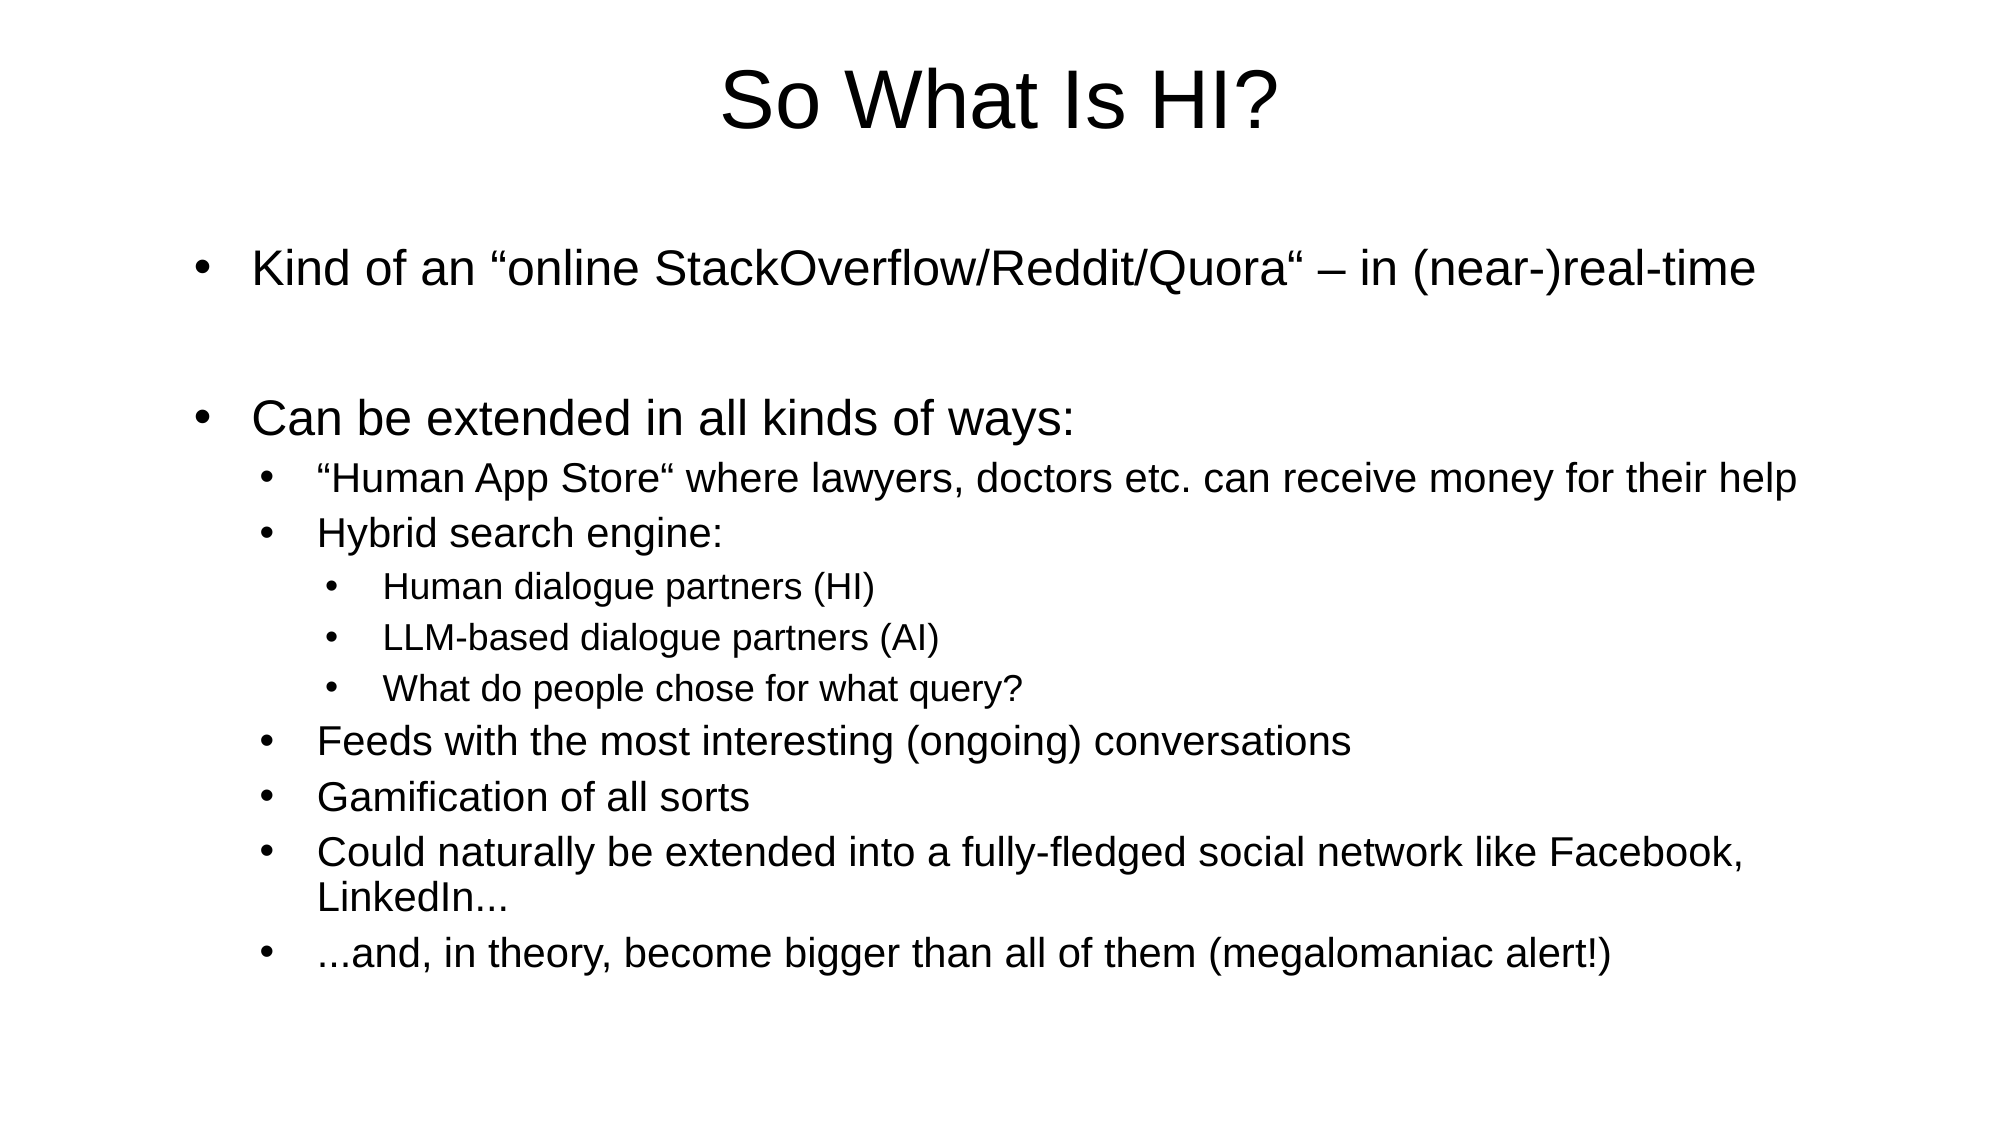

# So What Is HI?
Kind of an “online StackOverflow/Reddit/Quora“ – in (near-)real-time

Can be extended in all kinds of ways:
“Human App Store“ where lawyers, doctors etc. can receive money for their help
Hybrid search engine:
Human dialogue partners (HI)
LLM-based dialogue partners (AI)
What do people chose for what query?
Feeds with the most interesting (ongoing) conversations
Gamification of all sorts
Could naturally be extended into a fully-fledged social network like Facebook, LinkedIn...
...and, in theory, become bigger than all of them (megalomaniac alert!)